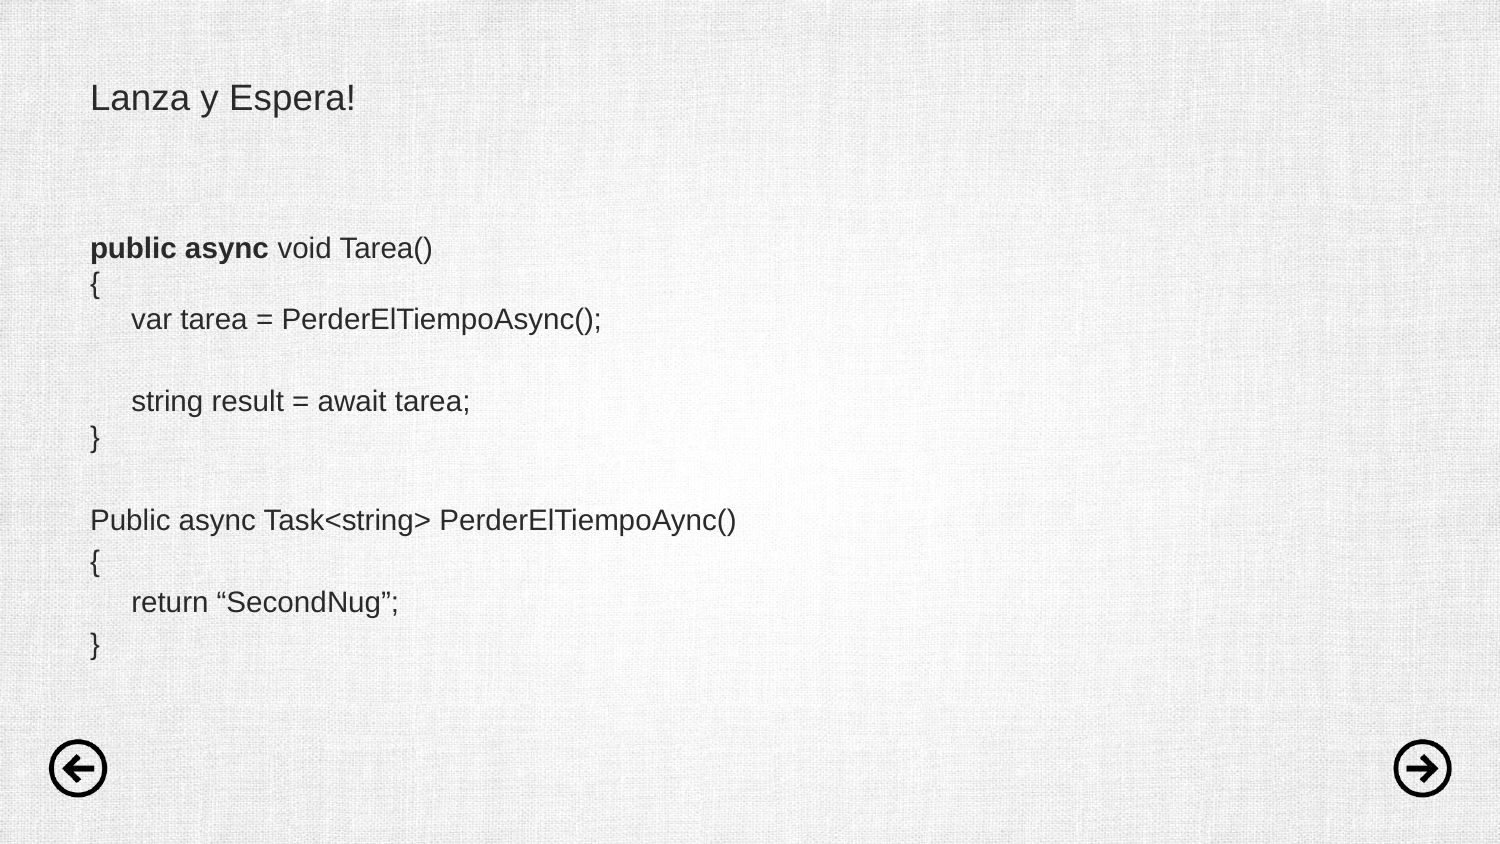

# Lanza y Espera!
public async void Tarea()
{
     var tarea = PerderElTiempoAsync();

     string result = await tarea;
}

Public async Task<string> PerderElTiempoAync()
{
     return “SecondNug”;
}